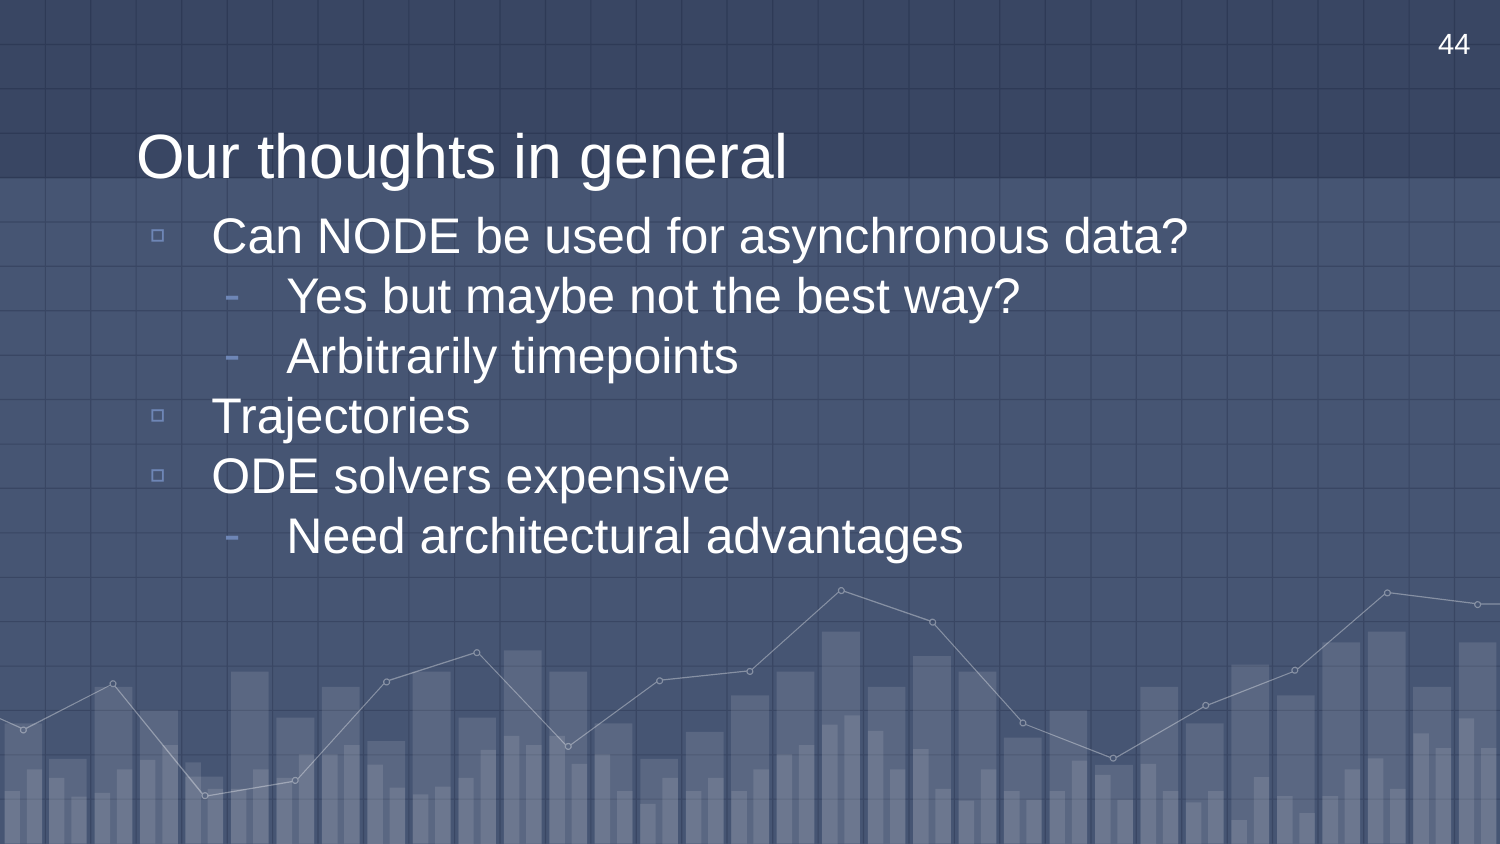

44
# Our thoughts in general
Can NODE be used for asynchronous data?
Yes but maybe not the best way?
Arbitrarily timepoints
Trajectories
ODE solvers expensive
Need architectural advantages